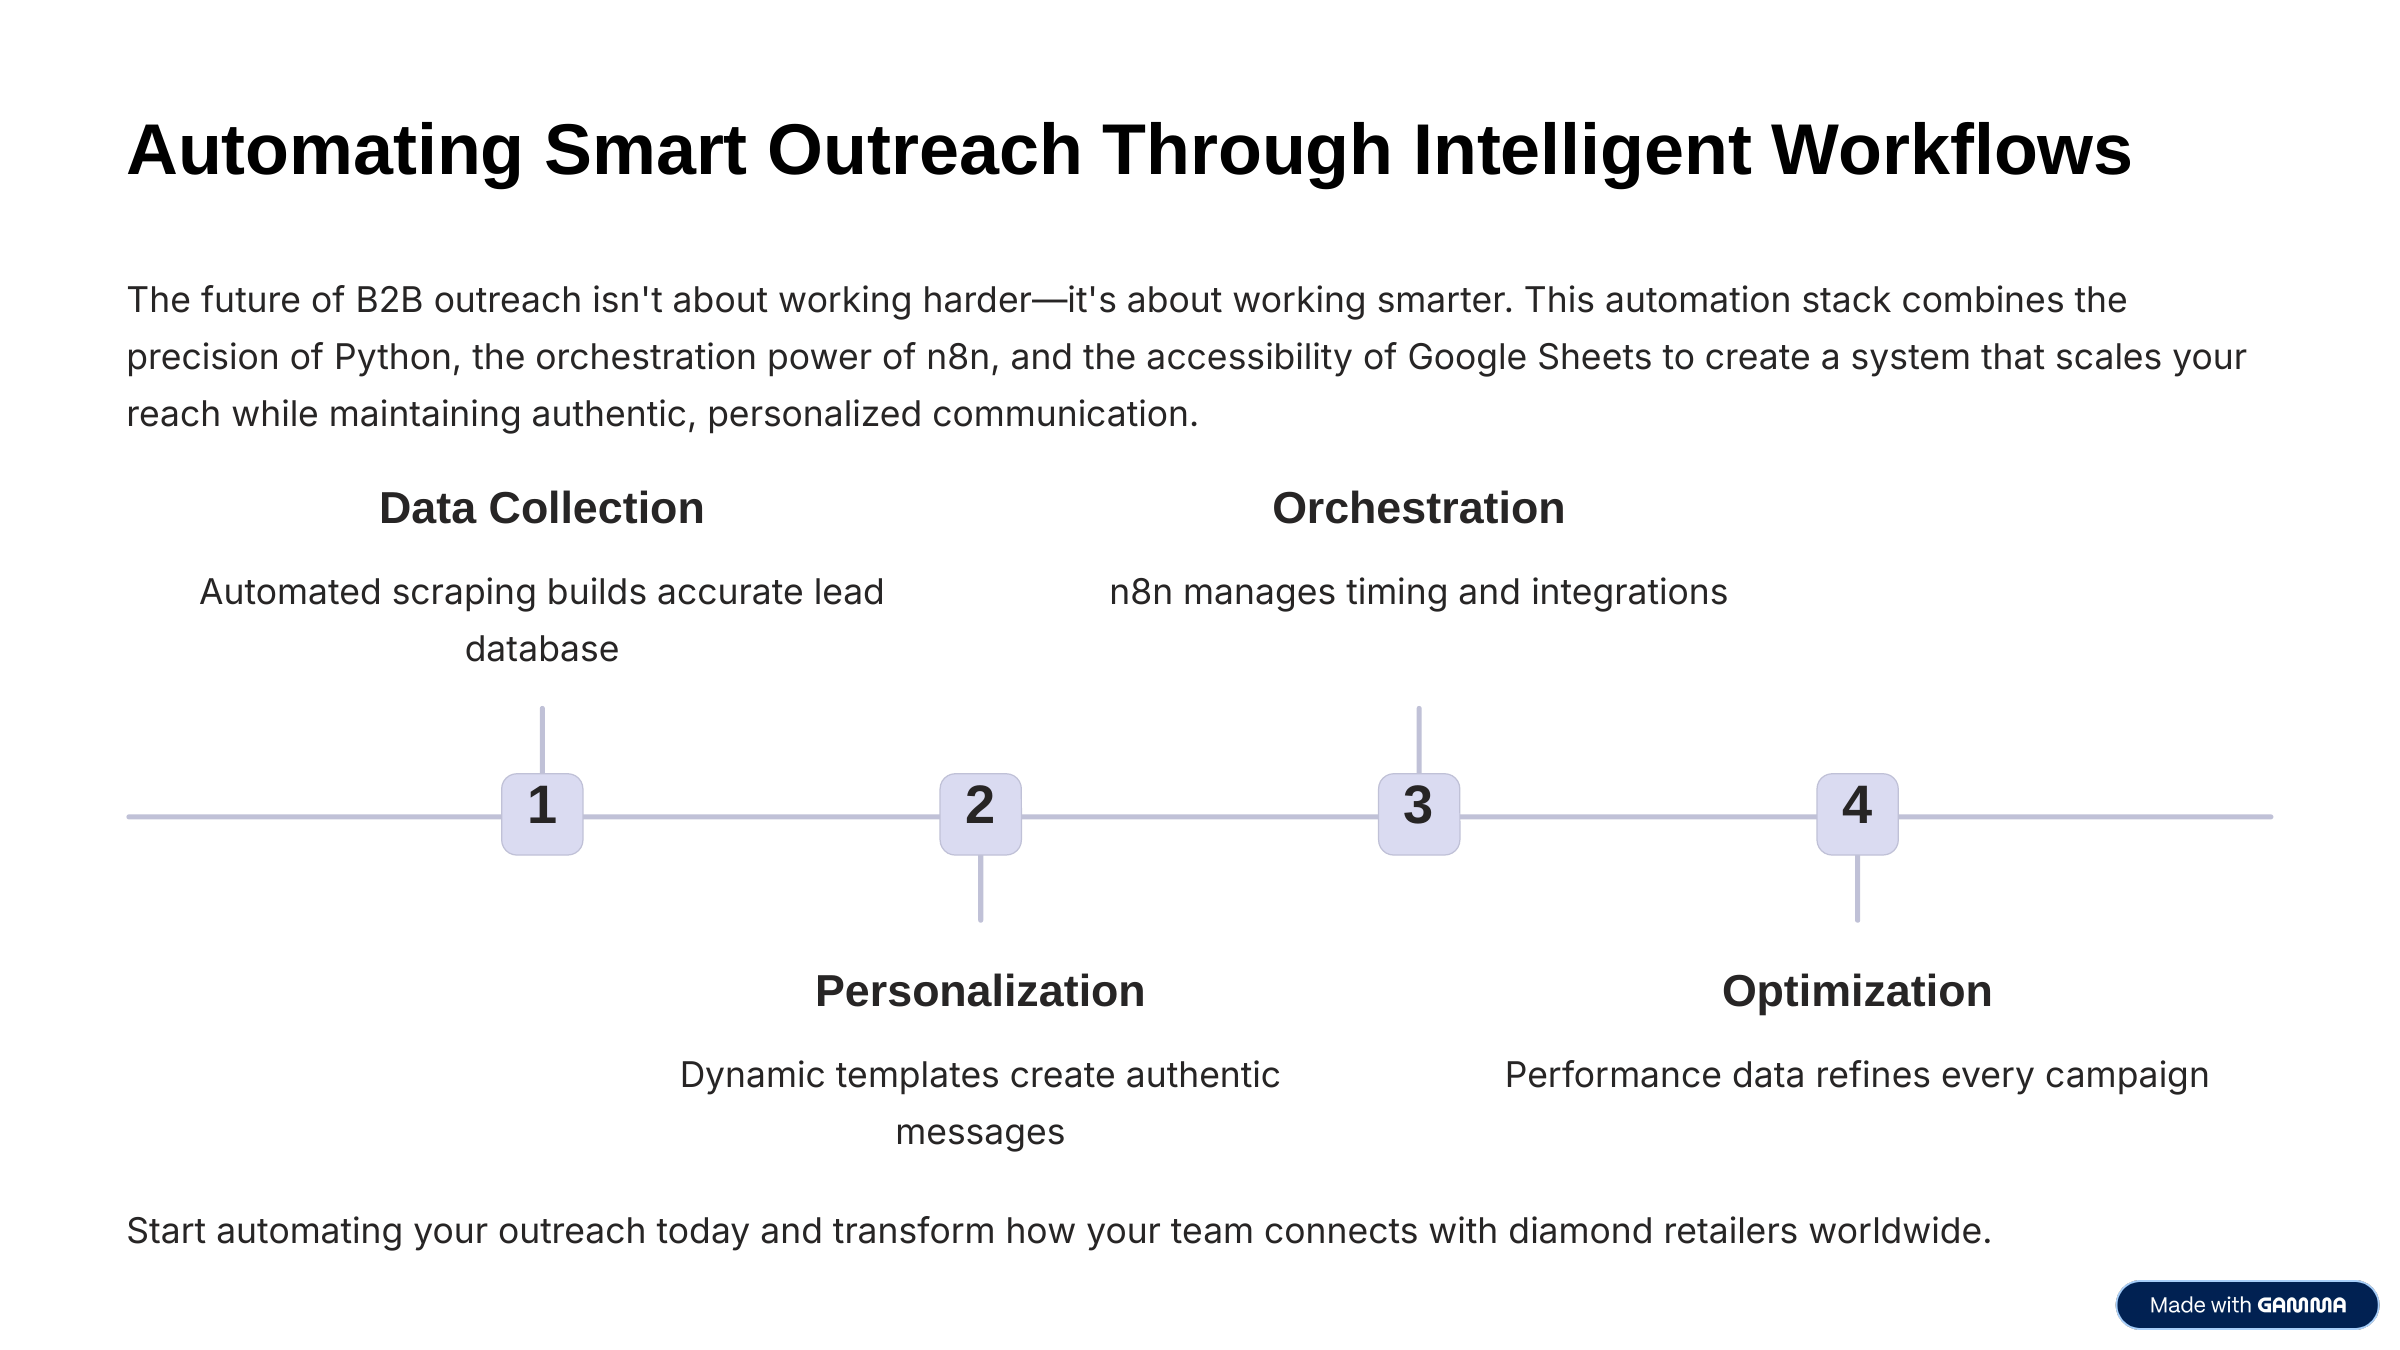

Automating Smart Outreach Through Intelligent Workflows
The future of B2B outreach isn't about working harder—it's about working smarter. This automation stack combines the precision of Python, the orchestration power of n8n, and the accessibility of Google Sheets to create a system that scales your reach while maintaining authentic, personalized communication.
Data Collection
Orchestration
Automated scraping builds accurate lead database
n8n manages timing and integrations

1
2
3
4

Personalization
Optimization
Dynamic templates create authentic messages
Performance data refines every campaign
Start automating your outreach today and transform how your team connects with diamond retailers worldwide.